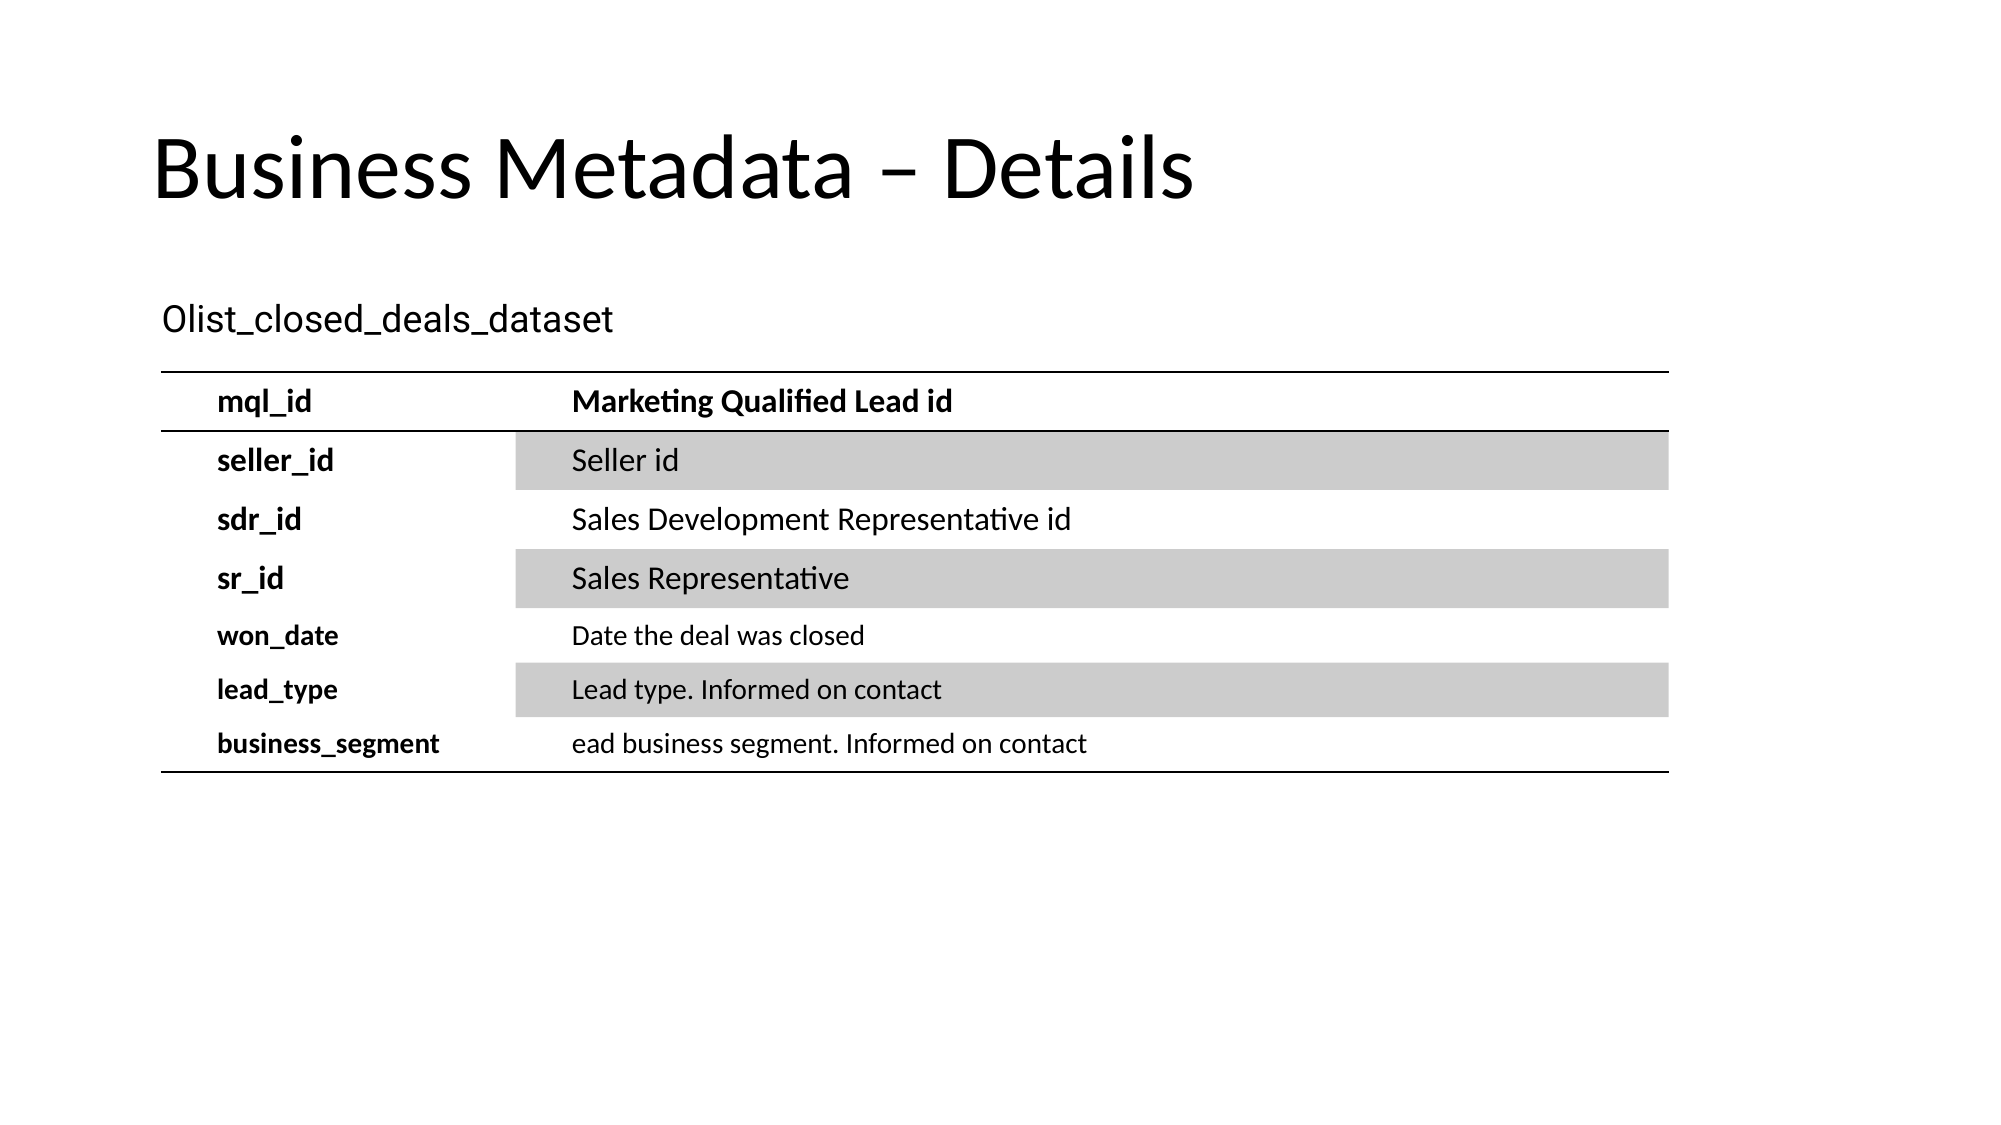

# Business Metadata – Details
 Olist_closed_deals_dataset
| mql\_id | Marketing Qualified Lead id |
| --- | --- |
| seller\_id | Seller id |
| sdr\_id | Sales Development Representative id |
| sr\_id | Sales Representative |
| won\_date | Date the deal was closed |
| lead\_type | Lead type. Informed on contact |
| business\_segment | ead business segment. Informed on contact |